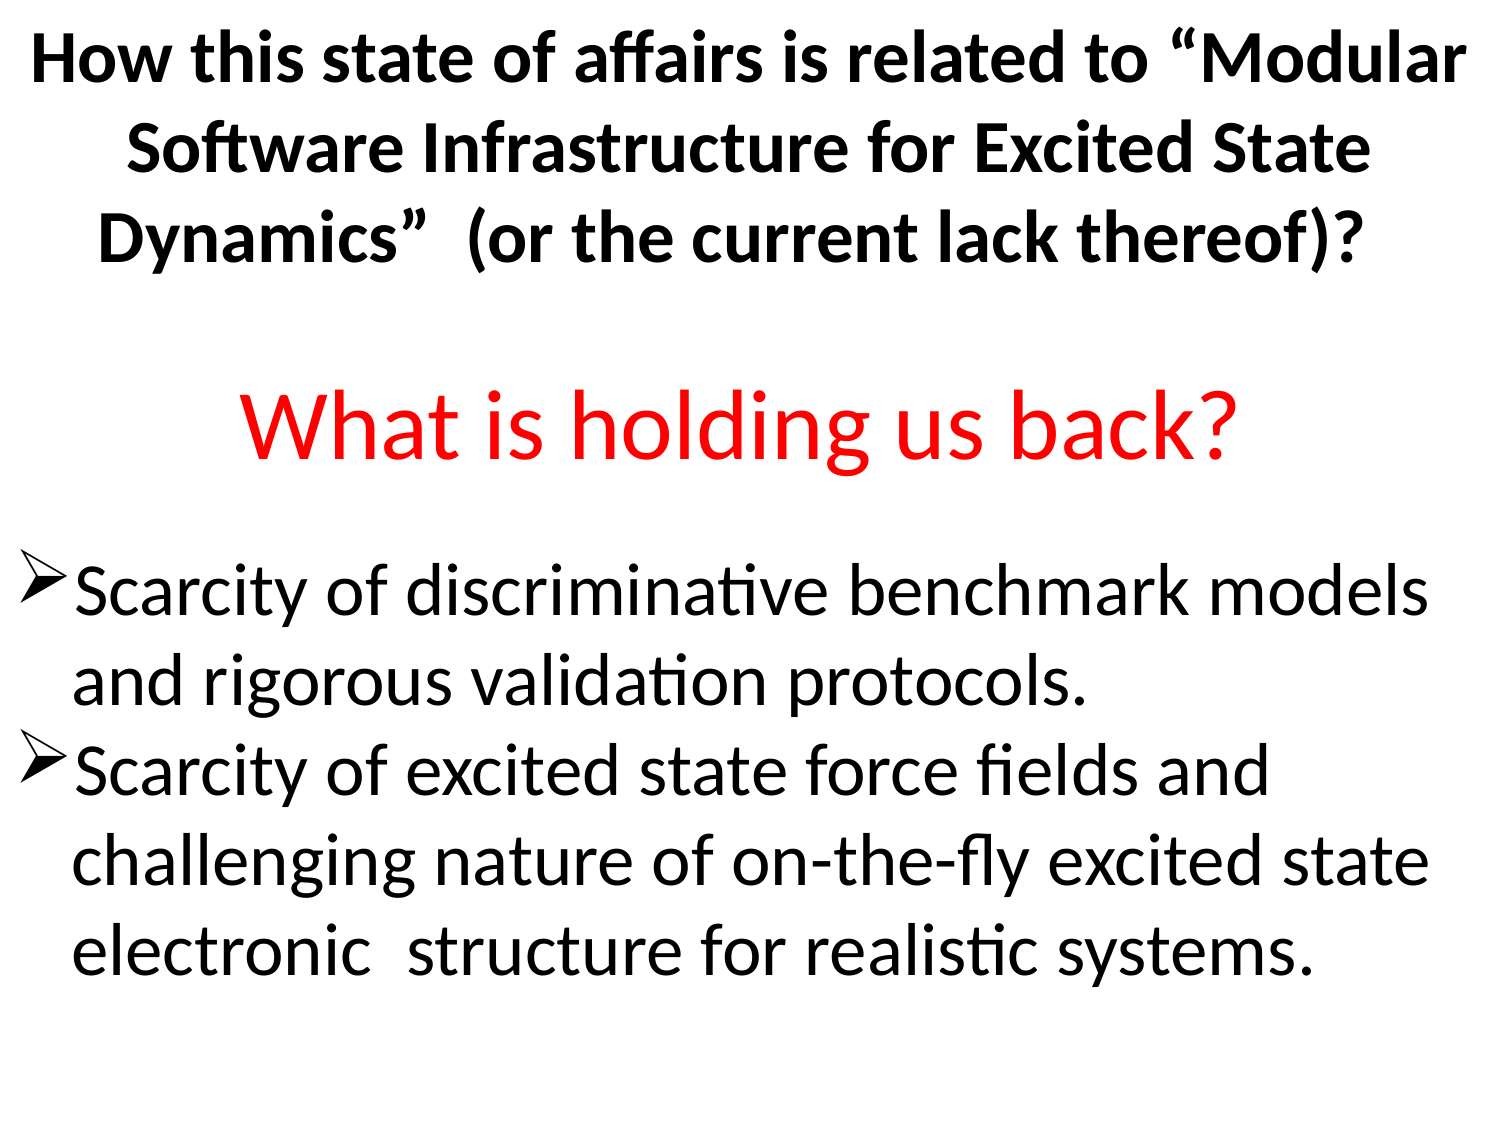

How this state of affairs is related to “Modular Software Infrastructure for Excited State Dynamics”  (or the current lack thereof)?
What is holding us back?
Scarcity of discriminative benchmark models and rigorous validation protocols.
Scarcity of excited state force fields and challenging nature of on-the-fly excited state electronic  structure for realistic systems.